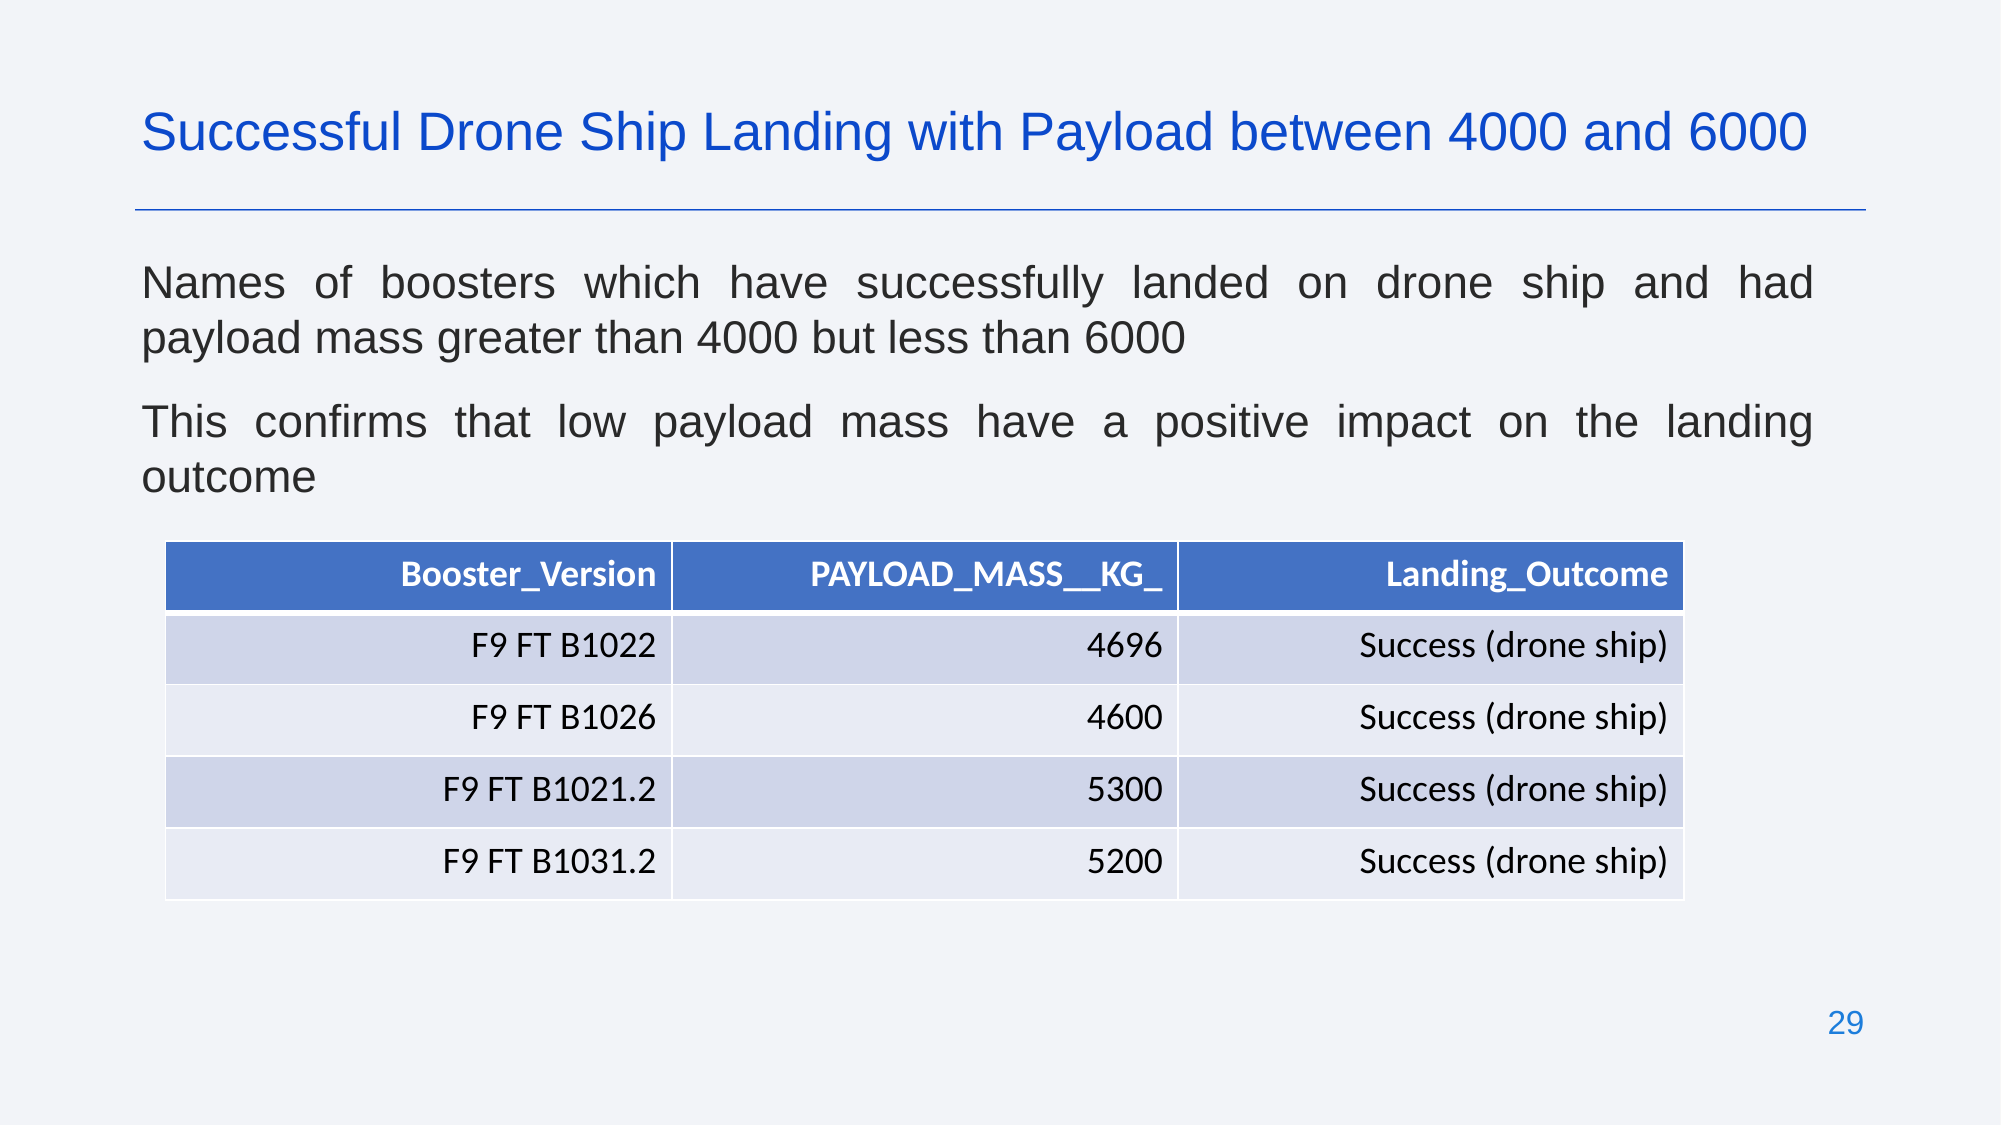

Successful Drone Ship Landing with Payload between 4000 and 6000
Names of boosters which have successfully landed on drone ship and had payload mass greater than 4000 but less than 6000
This confirms that low payload mass have a positive impact on the landing outcome
| Booster\_Version | PAYLOAD\_MASS\_\_KG\_ | Landing\_Outcome |
| --- | --- | --- |
| F9 FT B1022 | 4696 | Success (drone ship) |
| F9 FT B1026 | 4600 | Success (drone ship) |
| F9 FT B1021.2 | 5300 | Success (drone ship) |
| F9 FT B1031.2 | 5200 | Success (drone ship) |
29